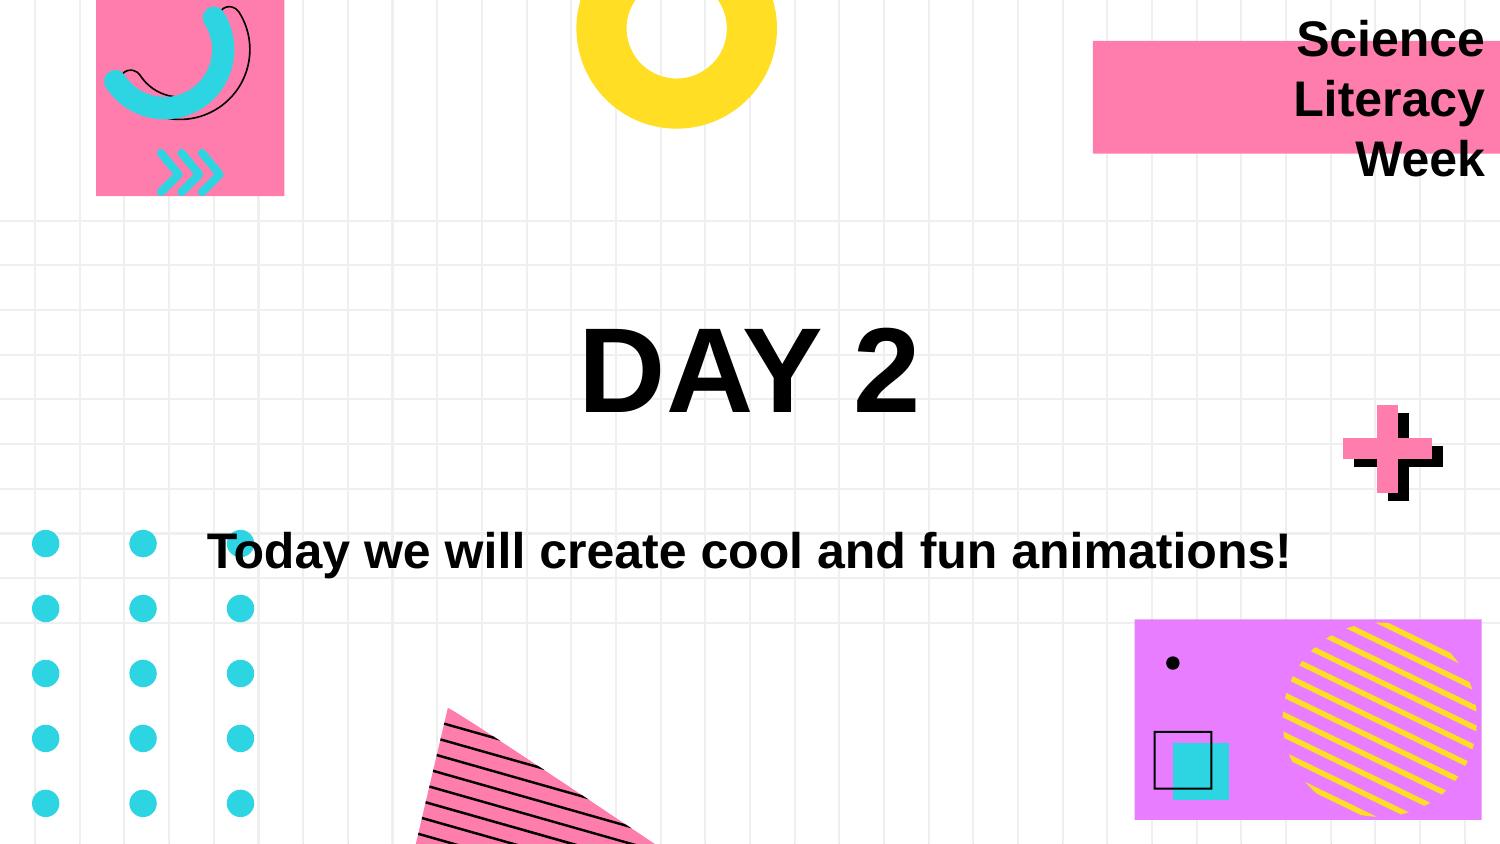

Science Literacy Week
# DAY 2
Today we will create cool and fun animations!